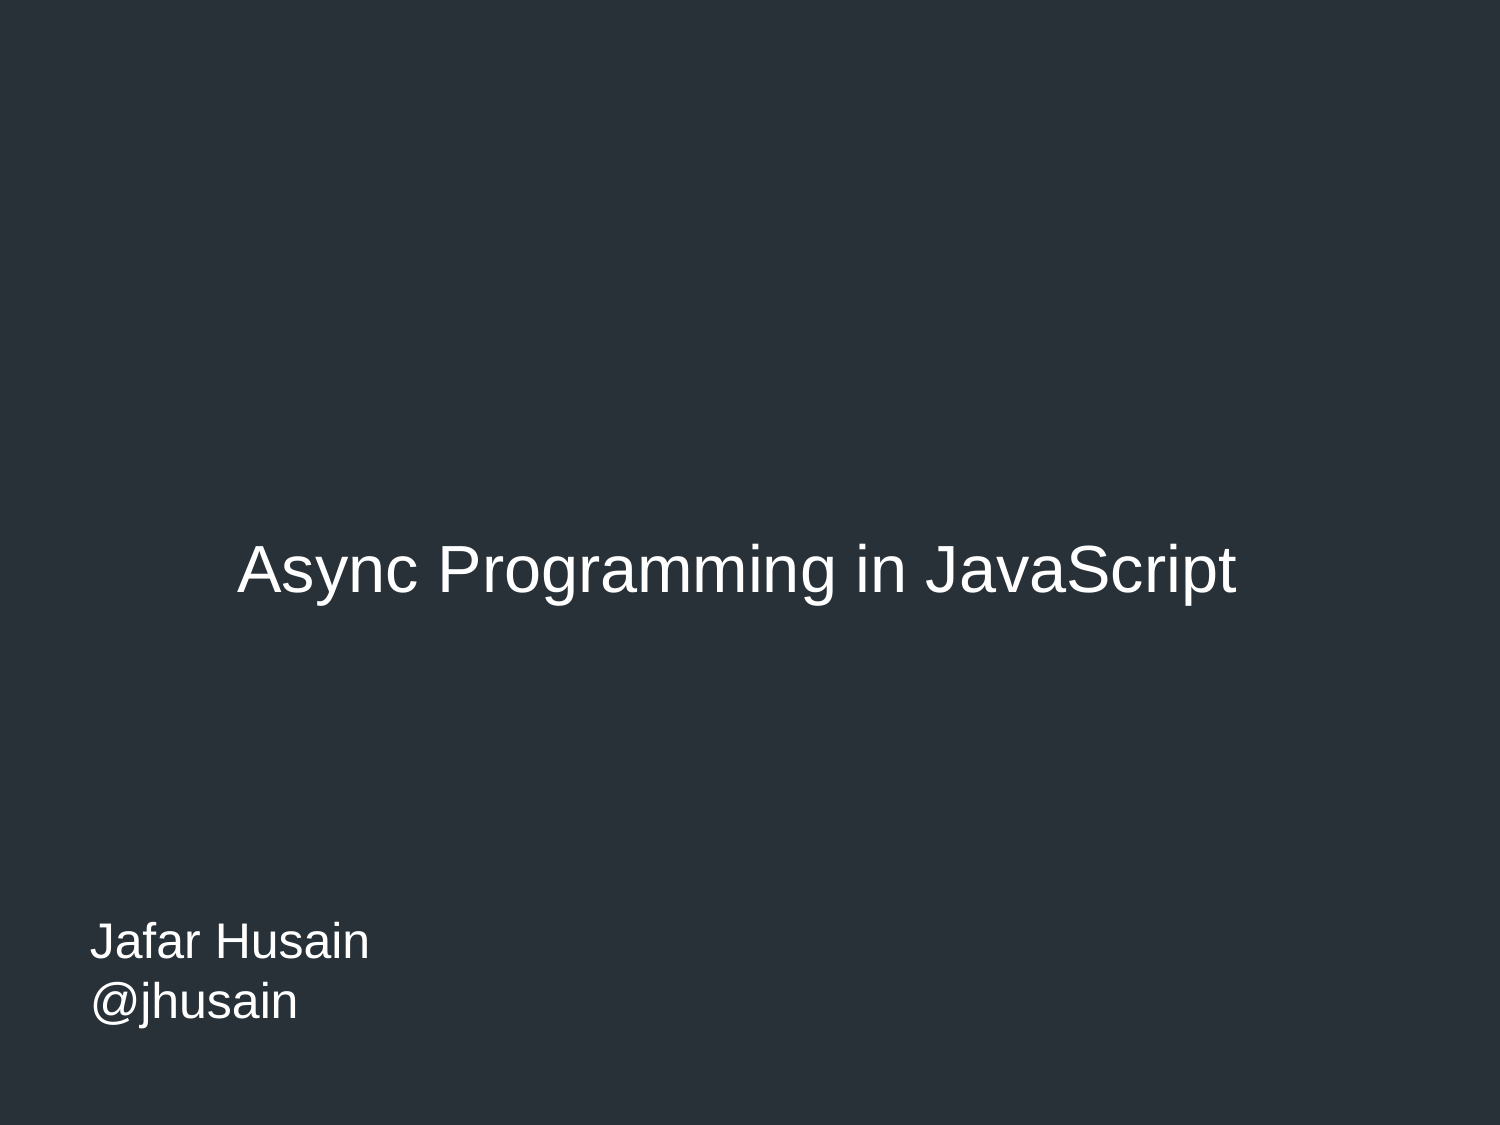

# Async Programming in JavaScript
Jafar Husain
@jhusain